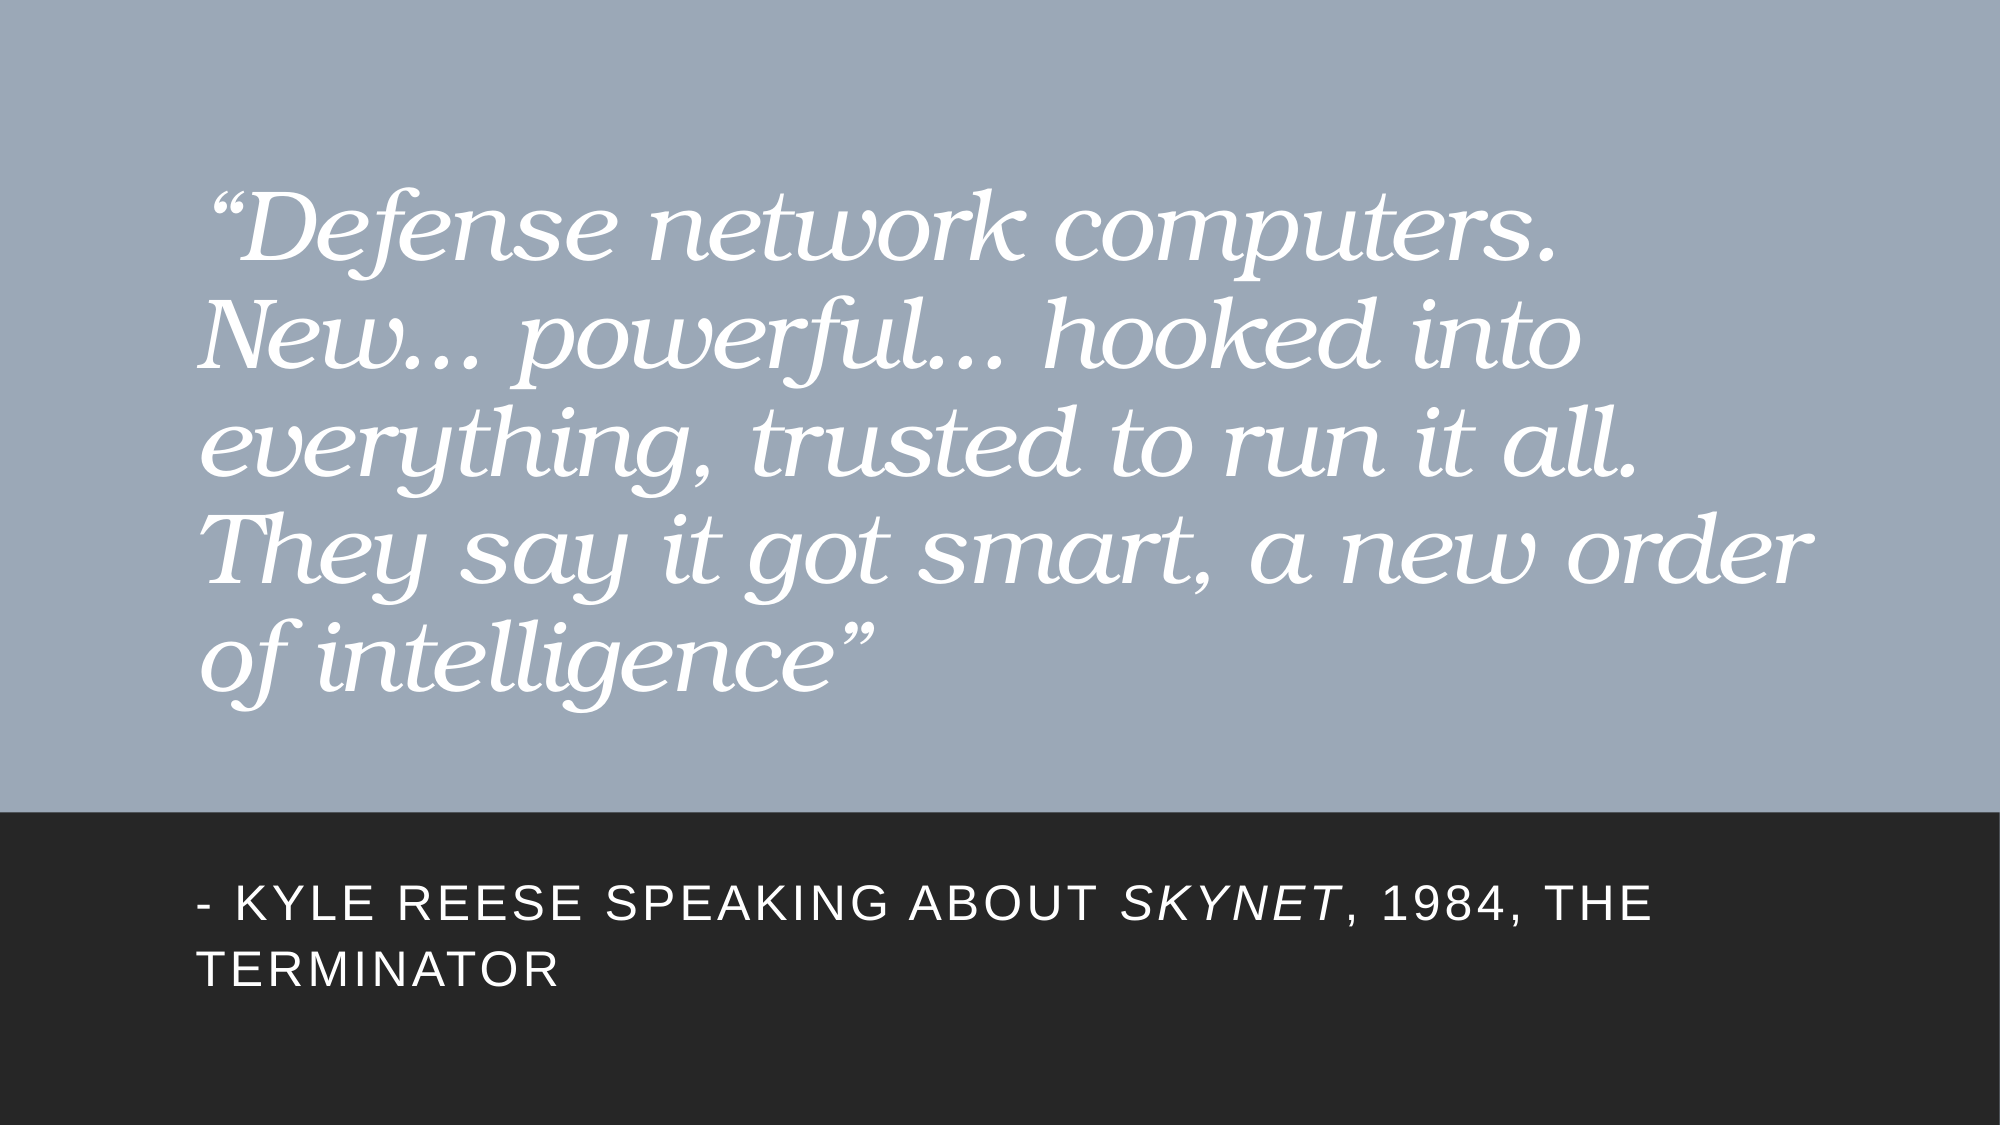

# “Defense network computers. New... powerful... hooked into everything, trusted to run it all. They say it got smart, a new order of intelligence”

- Kyle reese speaking about Skynet, 1984, the terminator
2